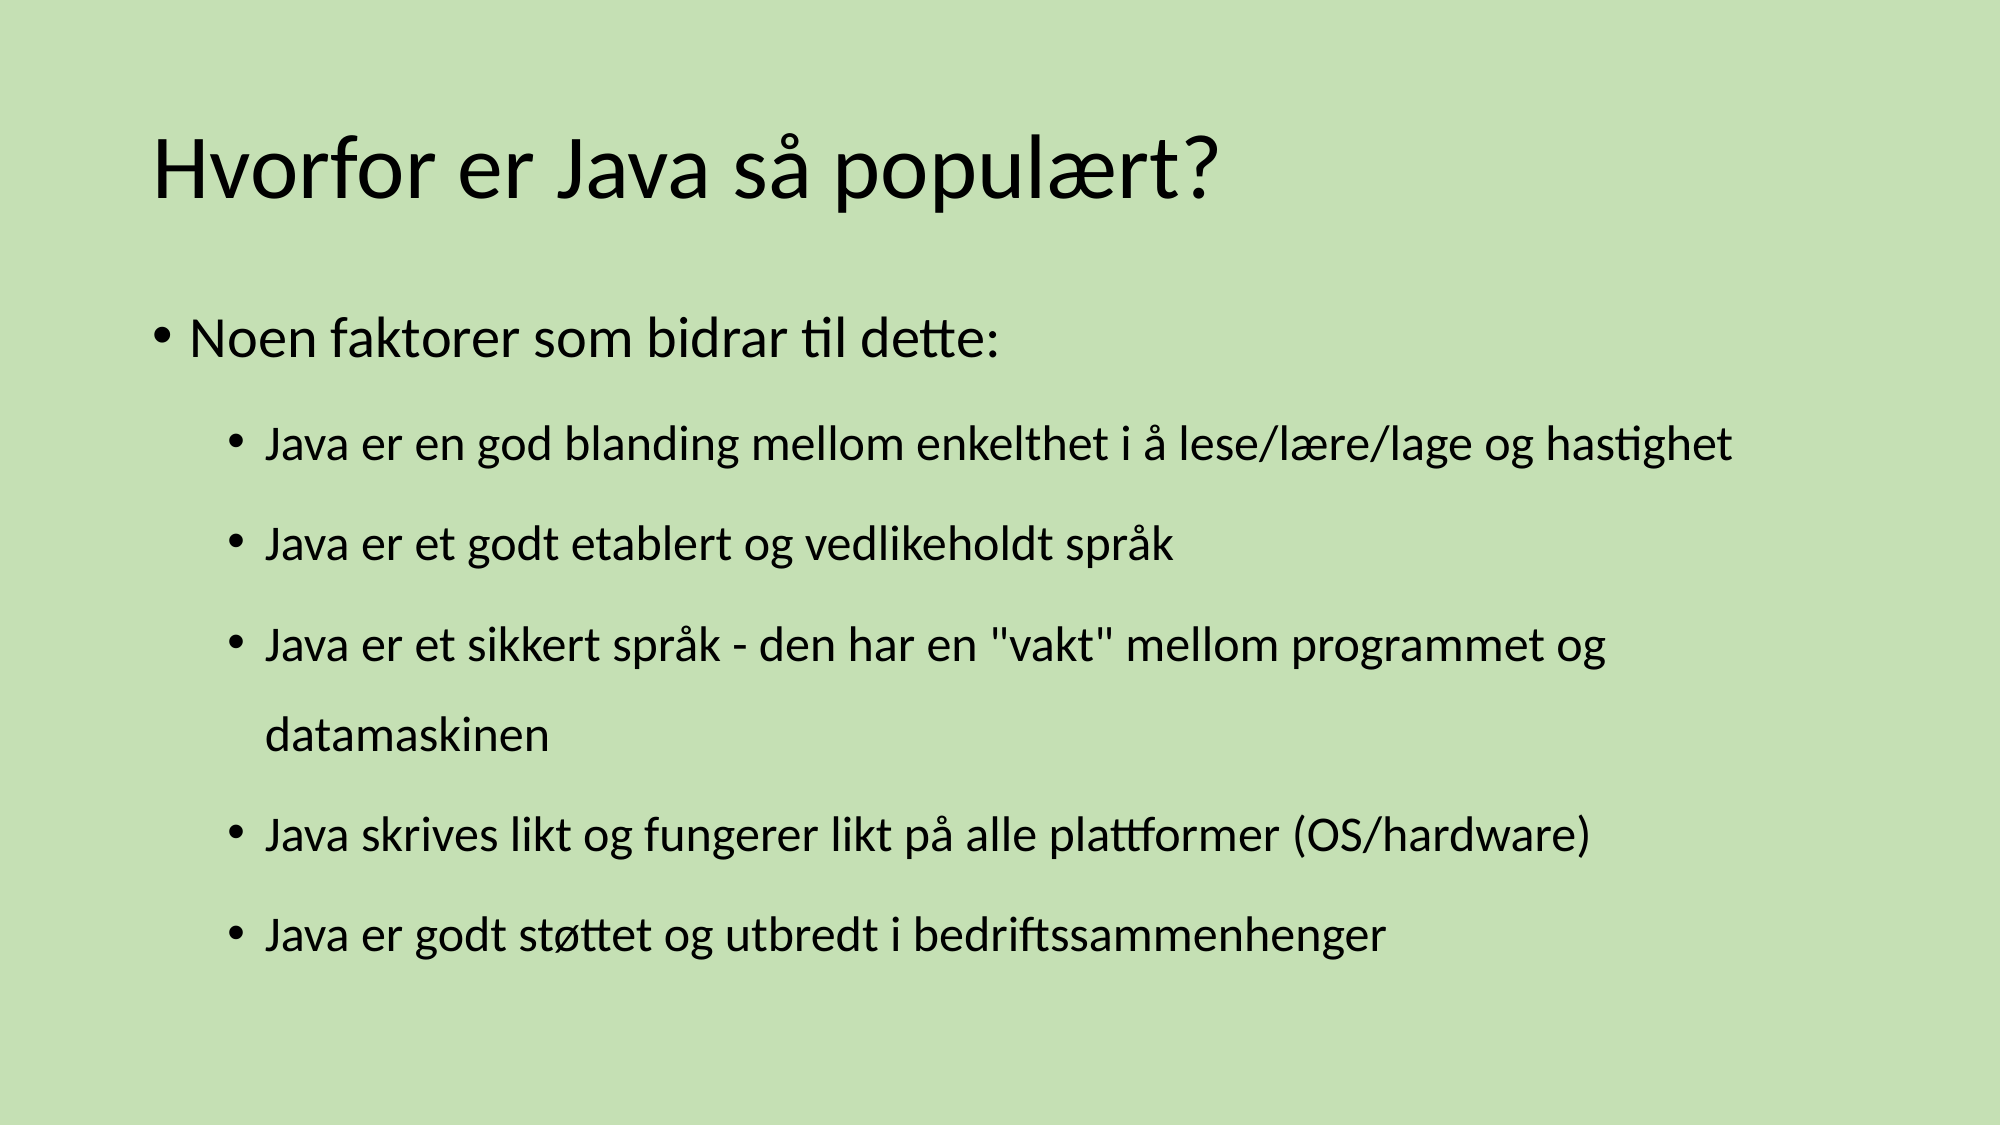

# Hvorfor er Java så populært?
Noen faktorer som bidrar til dette:
Java er en god blanding mellom enkelthet i å lese/lære/lage og hastighet
Java er et godt etablert og vedlikeholdt språk
Java er et sikkert språk - den har en "vakt" mellom programmet og datamaskinen
Java skrives likt og fungerer likt på alle plattformer (OS/hardware)
Java er godt støttet og utbredt i bedriftssammenhenger